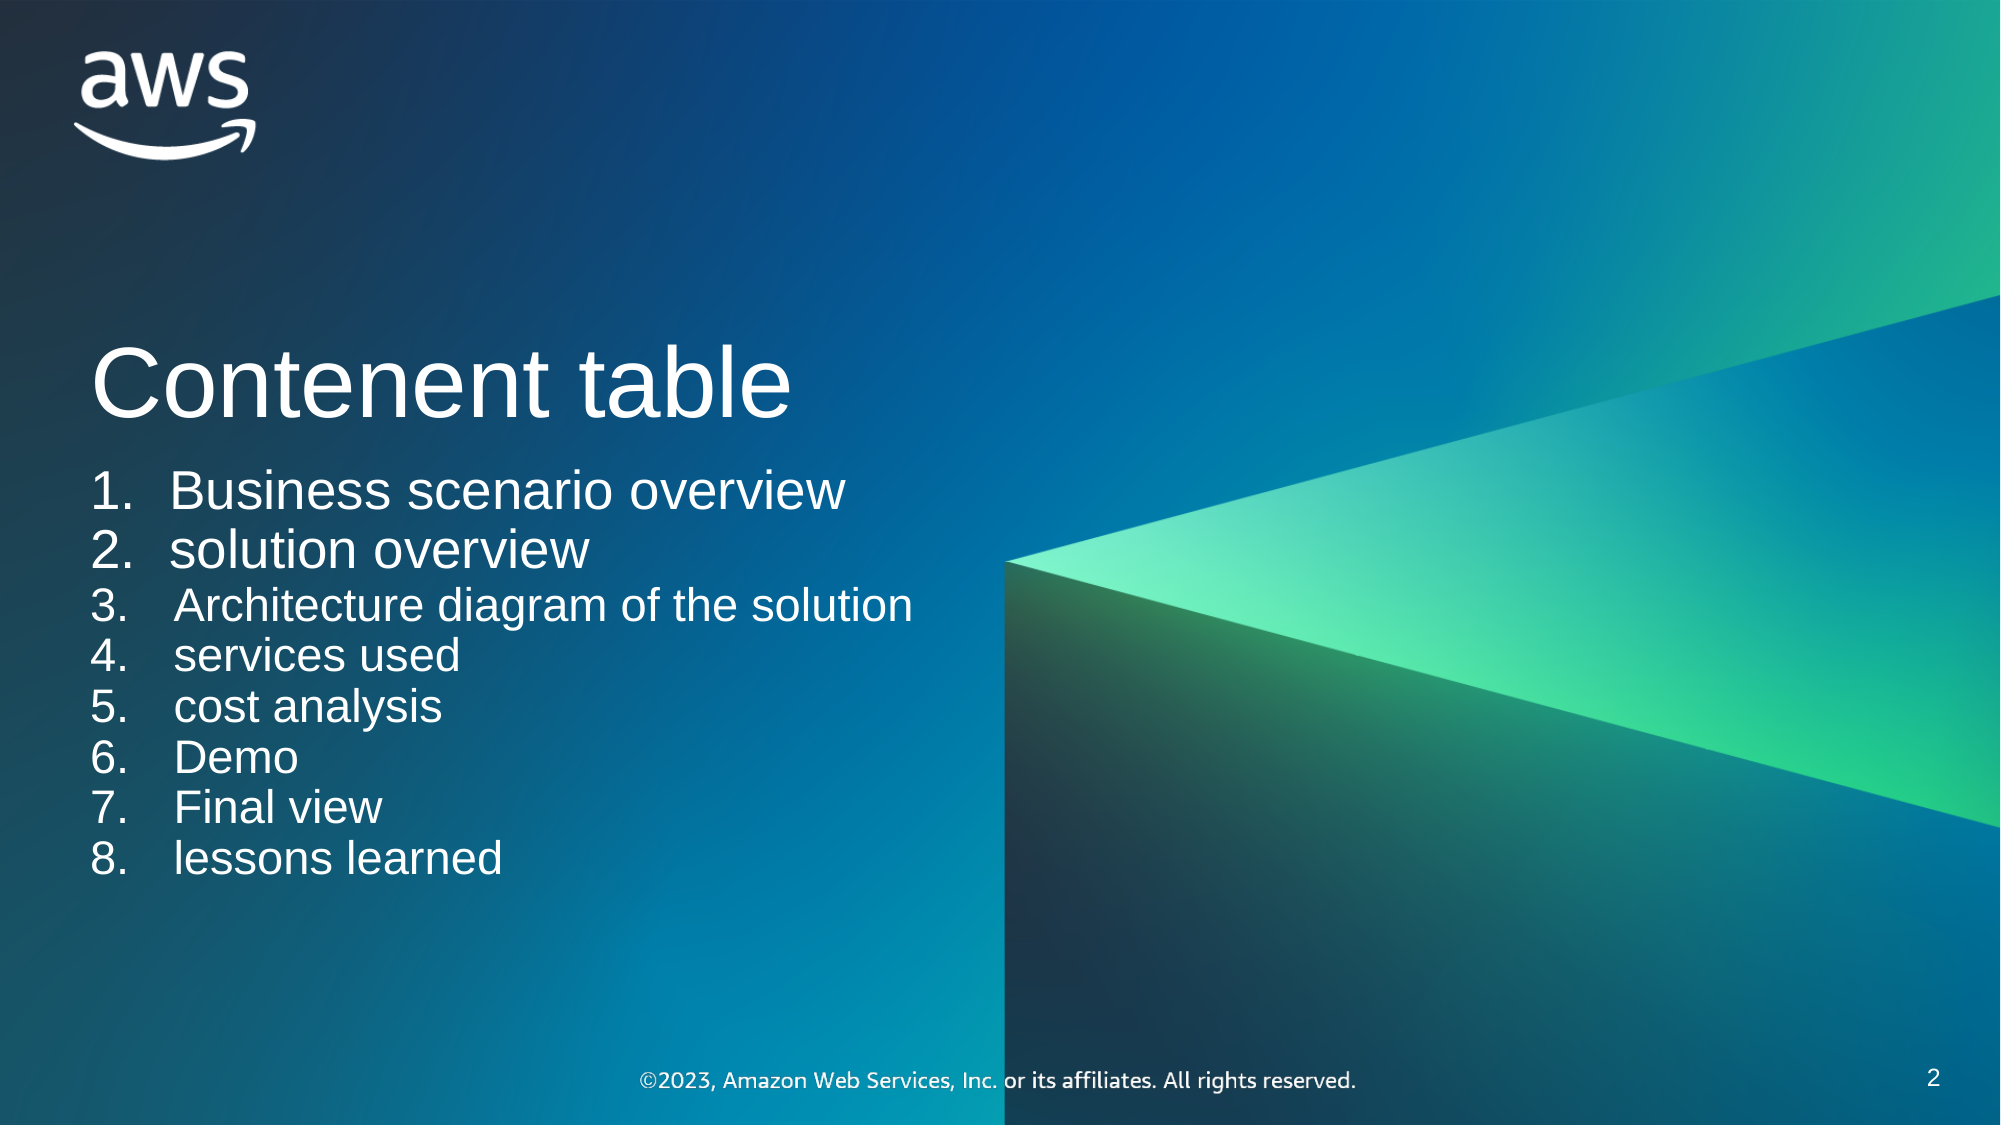

Contenent table
Business scenario overview
solution overview
 Architecture diagram of the solution
 services used
 cost analysis
 Demo
 Final view
 lessons learned

2